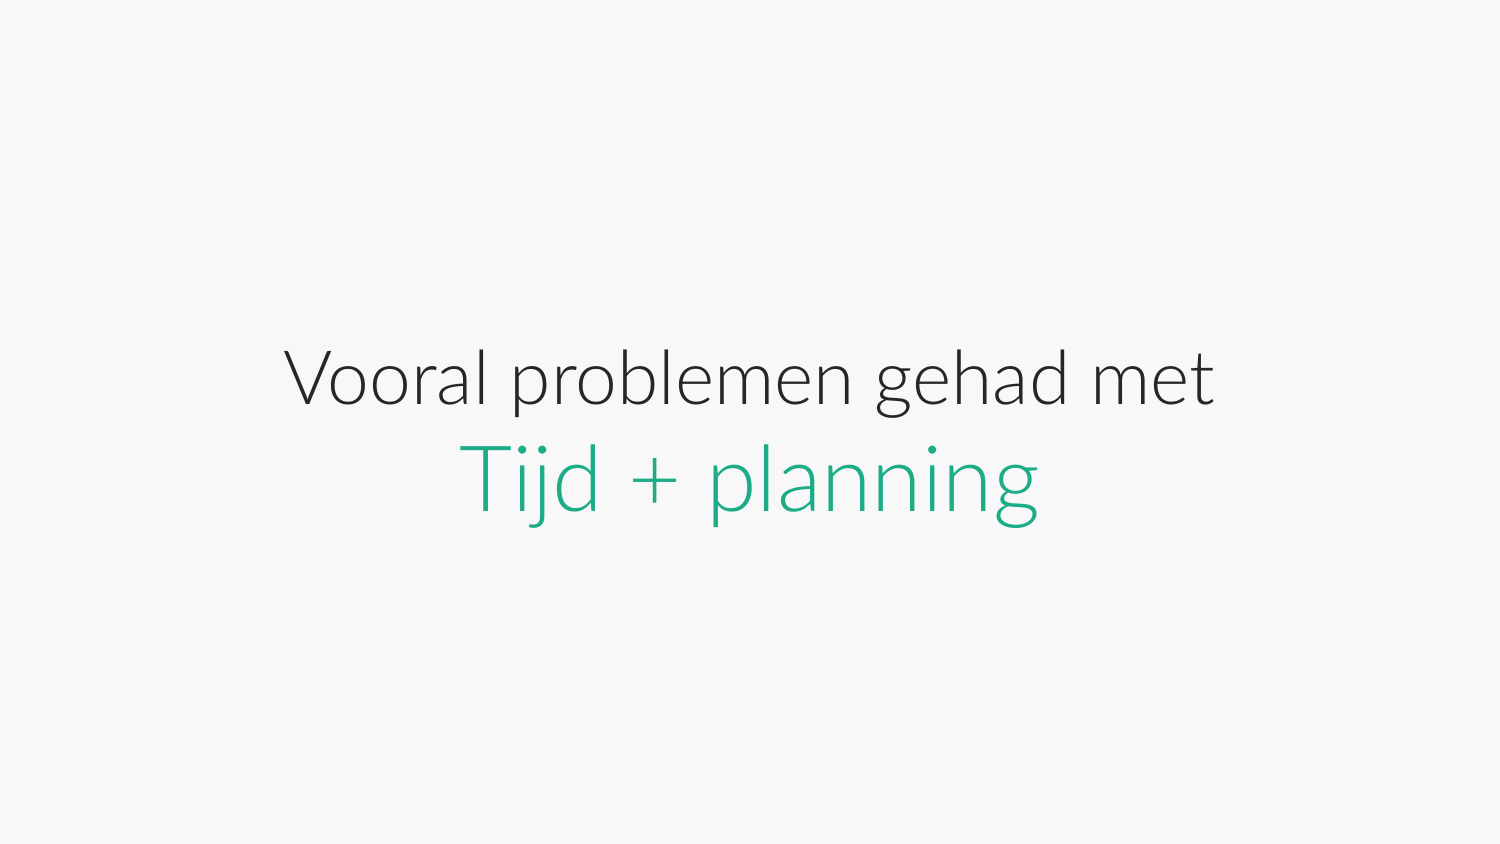

Vooral problemen gehad met
Tijd + planning